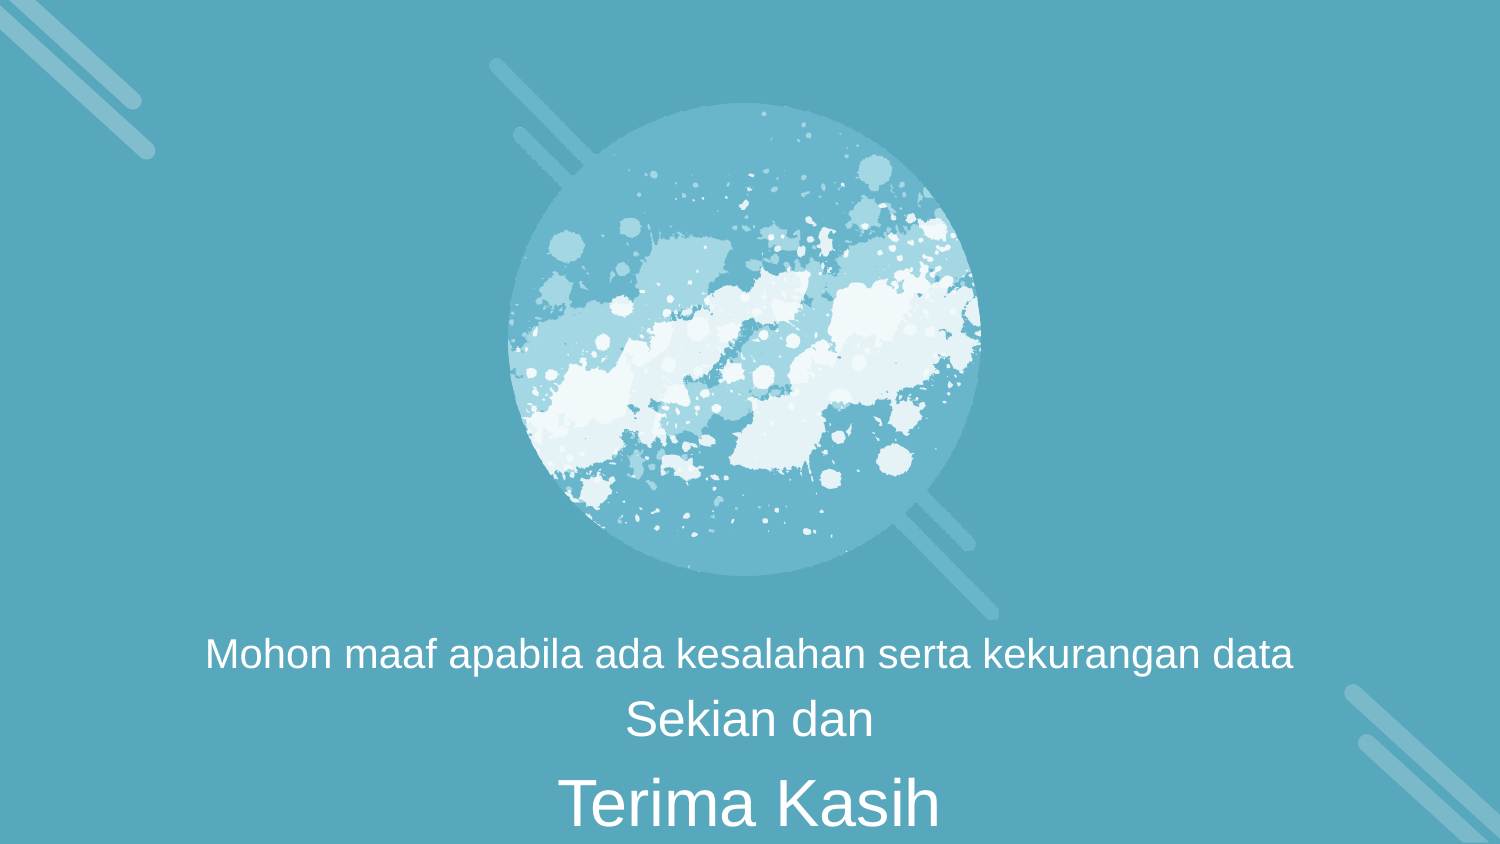

Mohon maaf apabila ada kesalahan serta kekurangan data
Sekian dan
Terima Kasih